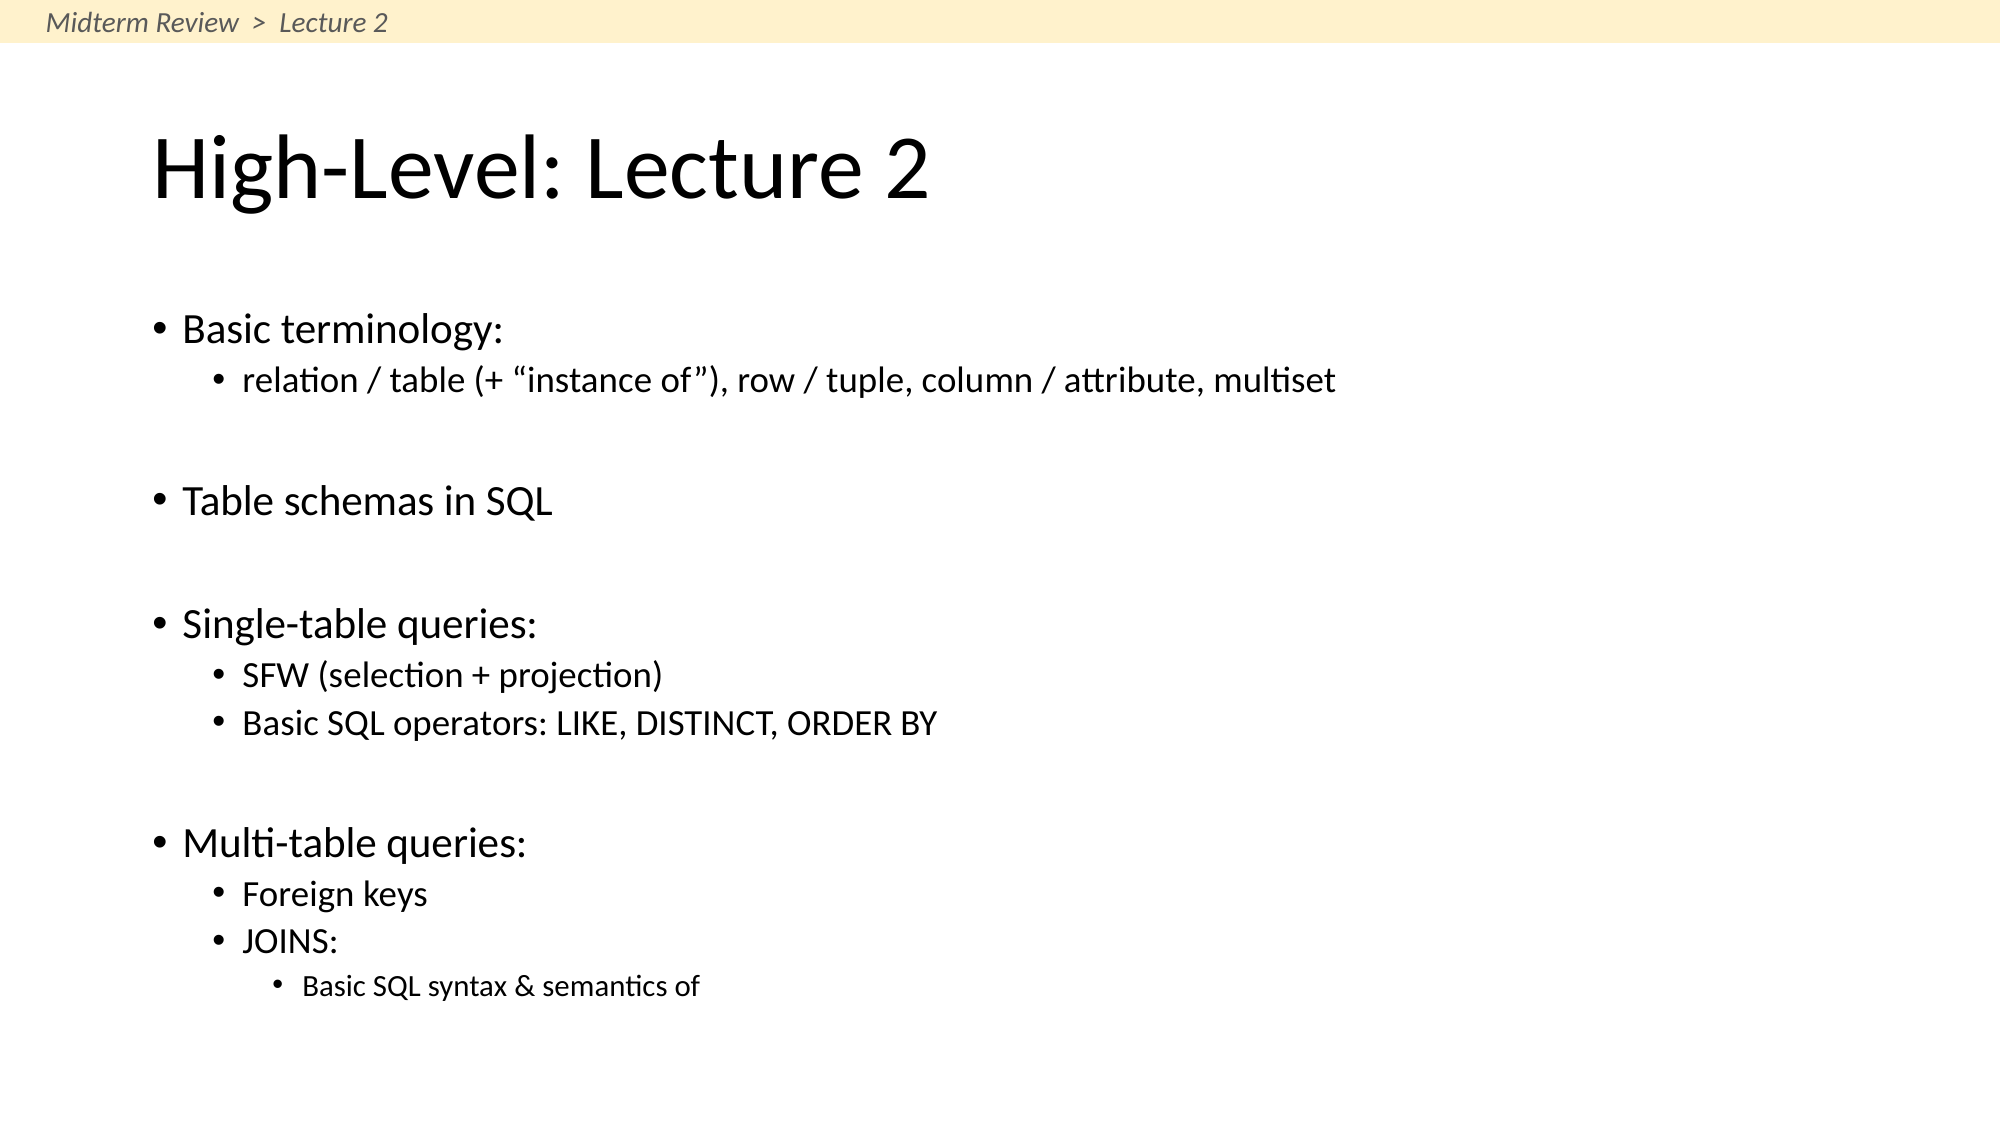

Midterm Review  >  Lecture 2
# High-Level: Lecture 2
Basic terminology:
relation / table (+ “instance of”), row / tuple, column / attribute, multiset

Table schemas in SQL

Single-table queries:
SFW (selection + projection)
Basic SQL operators: LIKE, DISTINCT, ORDER BY

Multi-table queries:
Foreign keys
JOINS:
Basic SQL syntax & semantics of